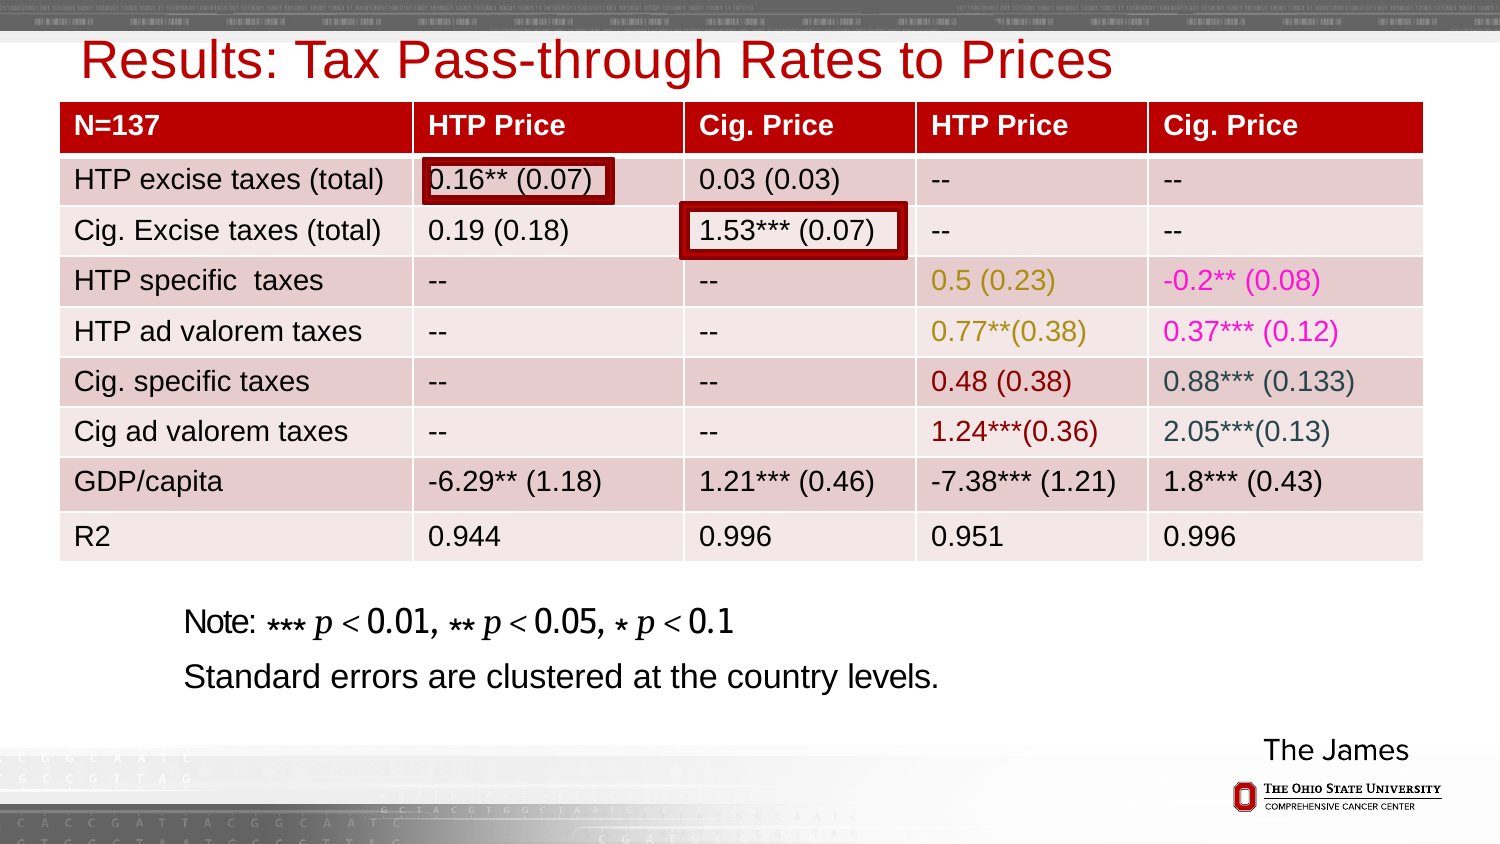

# Results: Tax Pass-through Rates to Prices
| N=137 | HTP Price | Cig. Price | HTP Price | Cig. Price |
| --- | --- | --- | --- | --- |
| HTP excise taxes (total) | 0.16\*\* (0.07) | 0.03 (0.03) | -- | -- |
| Cig. Excise taxes (total) | 0.19 (0.18) | 1.53\*\*\* (0.07) | -- | -- |
| HTP specific taxes | -- | -- | 0.5 (0.23) | -0.2\*\* (0.08) |
| HTP ad valorem taxes | -- | -- | 0.77\*\*(0.38) | 0.37\*\*\* (0.12) |
| Cig. specific taxes | -- | -- | 0.48 (0.38) | 0.88\*\*\* (0.133) |
| Cig ad valorem taxes | -- | -- | 1.24\*\*\*(0.36) | 2.05\*\*\*(0.13) |
| GDP/capita | -6.29\*\* (1.18) | 1.21\*\*\* (0.46) | -7.38\*\*\* (1.21) | 1.8\*\*\* (0.43) |
| R2 | 0.944 | 0.996 | 0.951 | 0.996 |

Note: ∗ ∗ ∗  p    <0.01, ∗ ∗  p <0.05, ∗  p    <0.1
Standard errors are clustered at the country levels.